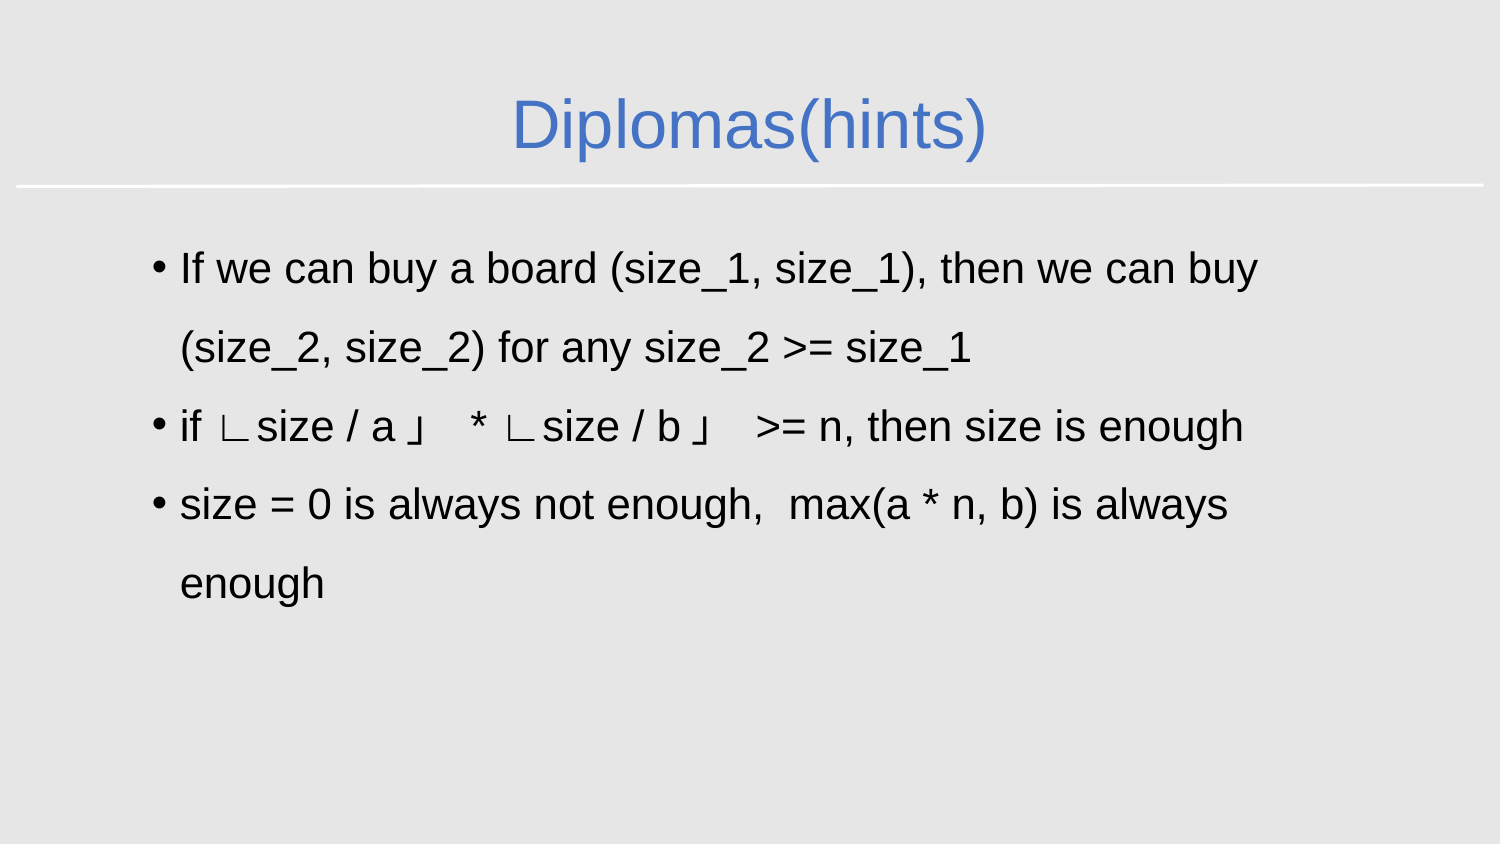

# Diplomas(hints)
If we can buy a board (size_1, size_1), then we can buy (size_2, size_2) for any size_2 >= size_1
if ∟size / a」 * ∟size / b」 >= n, then size is enough
size = 0 is always not enough,  max(a * n, b) is always enough